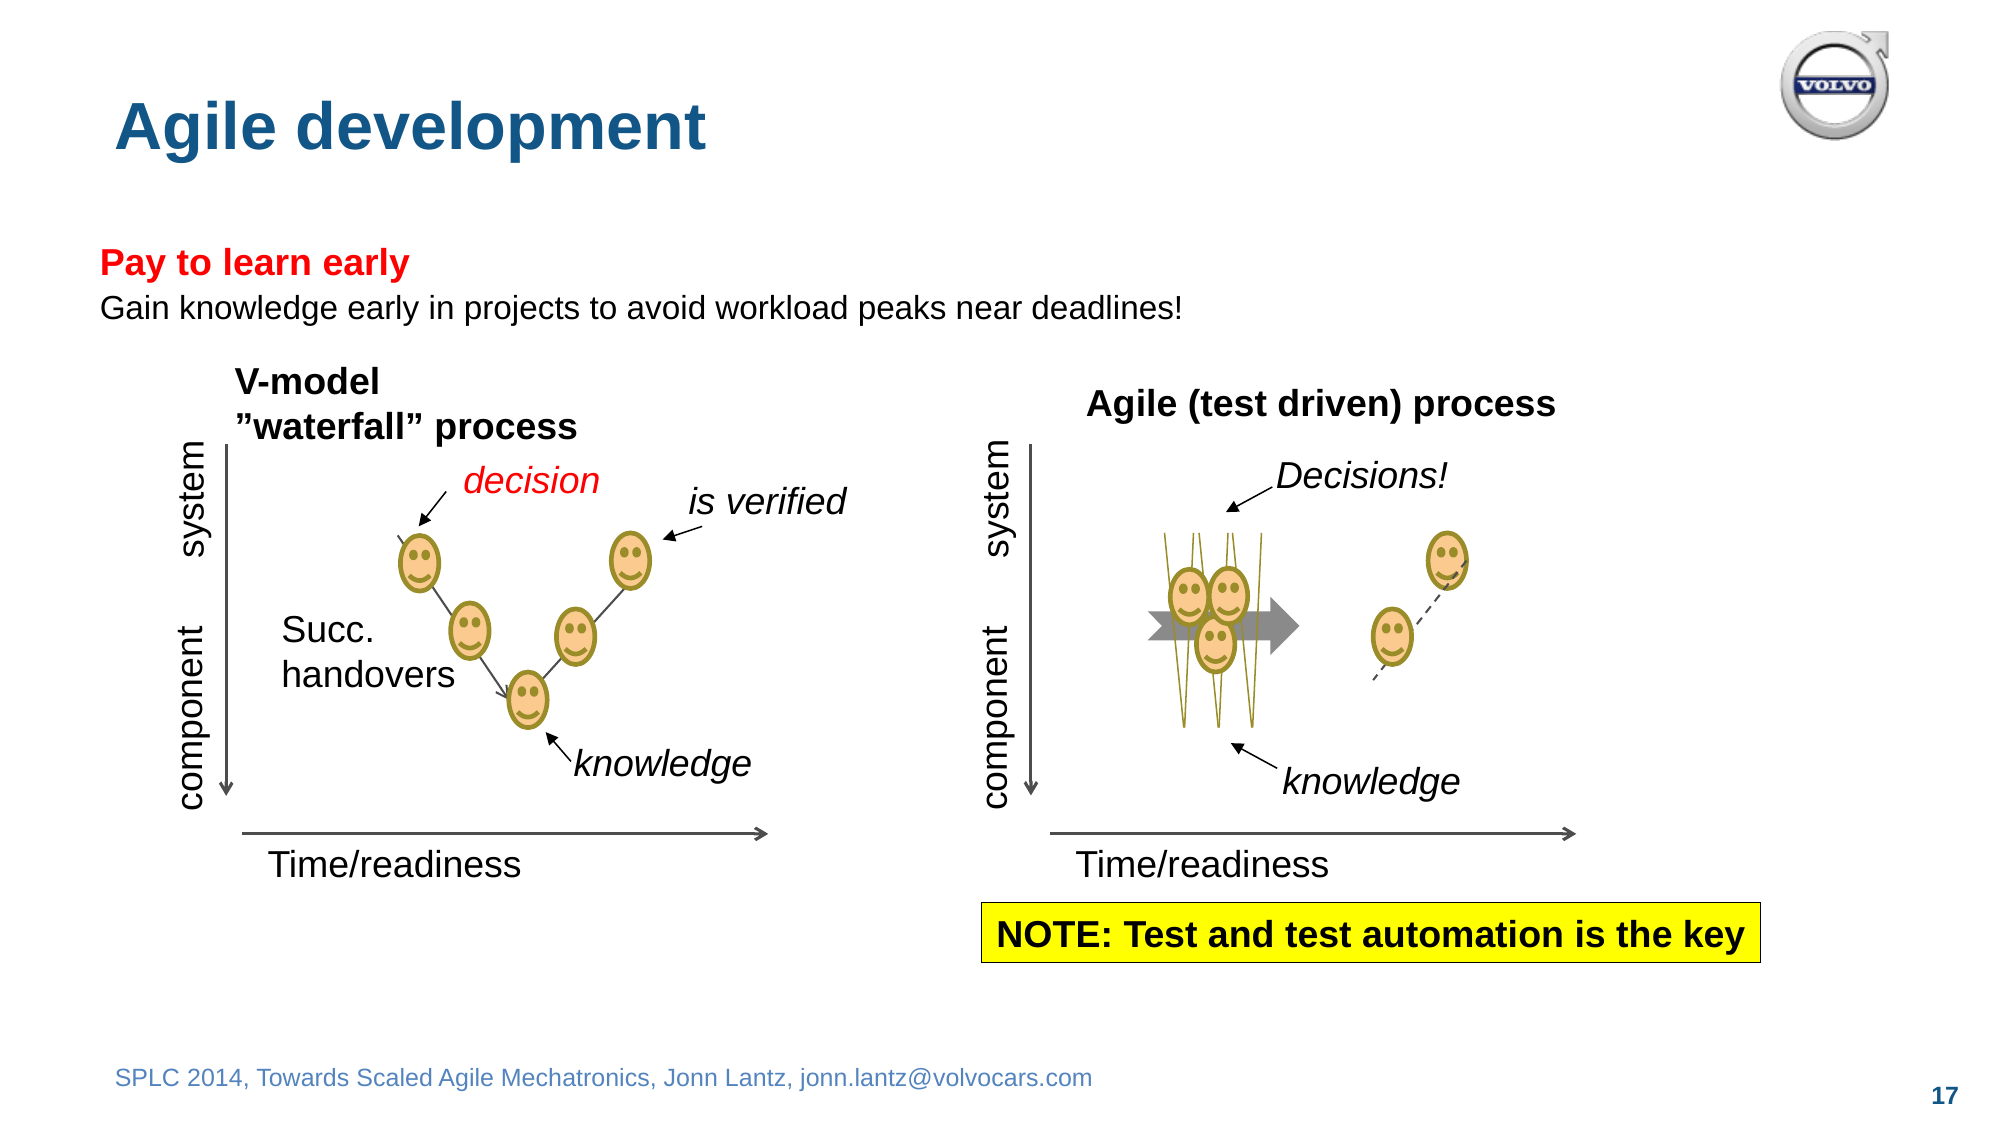

Agile development
Pay to learn early
Gain knowledge early in projects to avoid workload peaks near deadlines!
V-model
”waterfall” process
Agile (test driven) process
Decisions!
knowledge
decision
system
system
is verified

Succ.
handovers

component
component
knowledge
Time/readiness
Time/readiness
NOTE: Test and test automation is the key